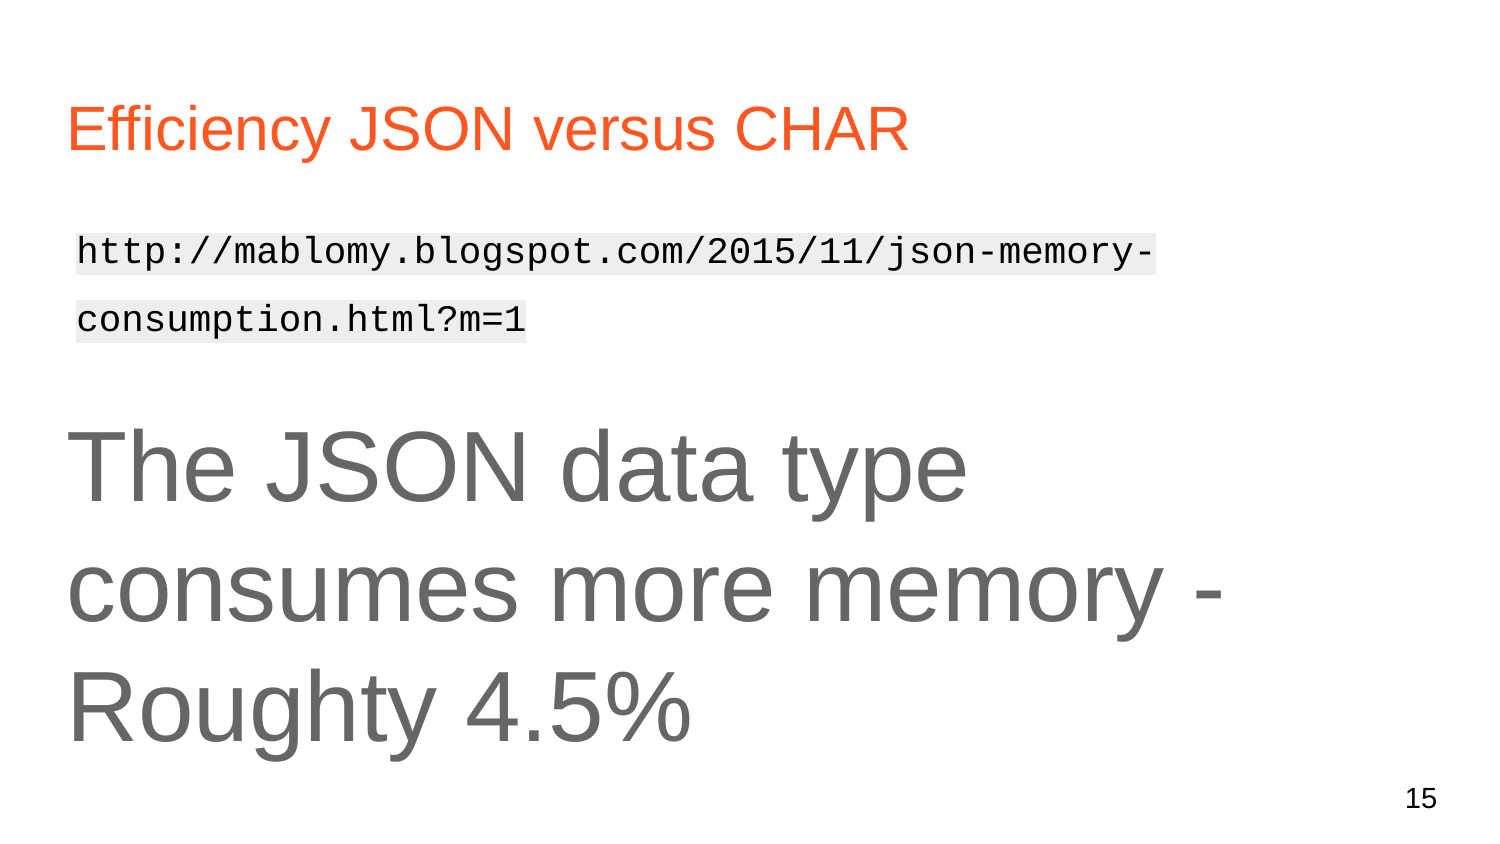

# Efficiency JSON versus CHAR
http://mablomy.blogspot.com/2015/11/json-memory-consumption.html?m=1
The JSON data type consumes more memory - Roughty 4.5%
15